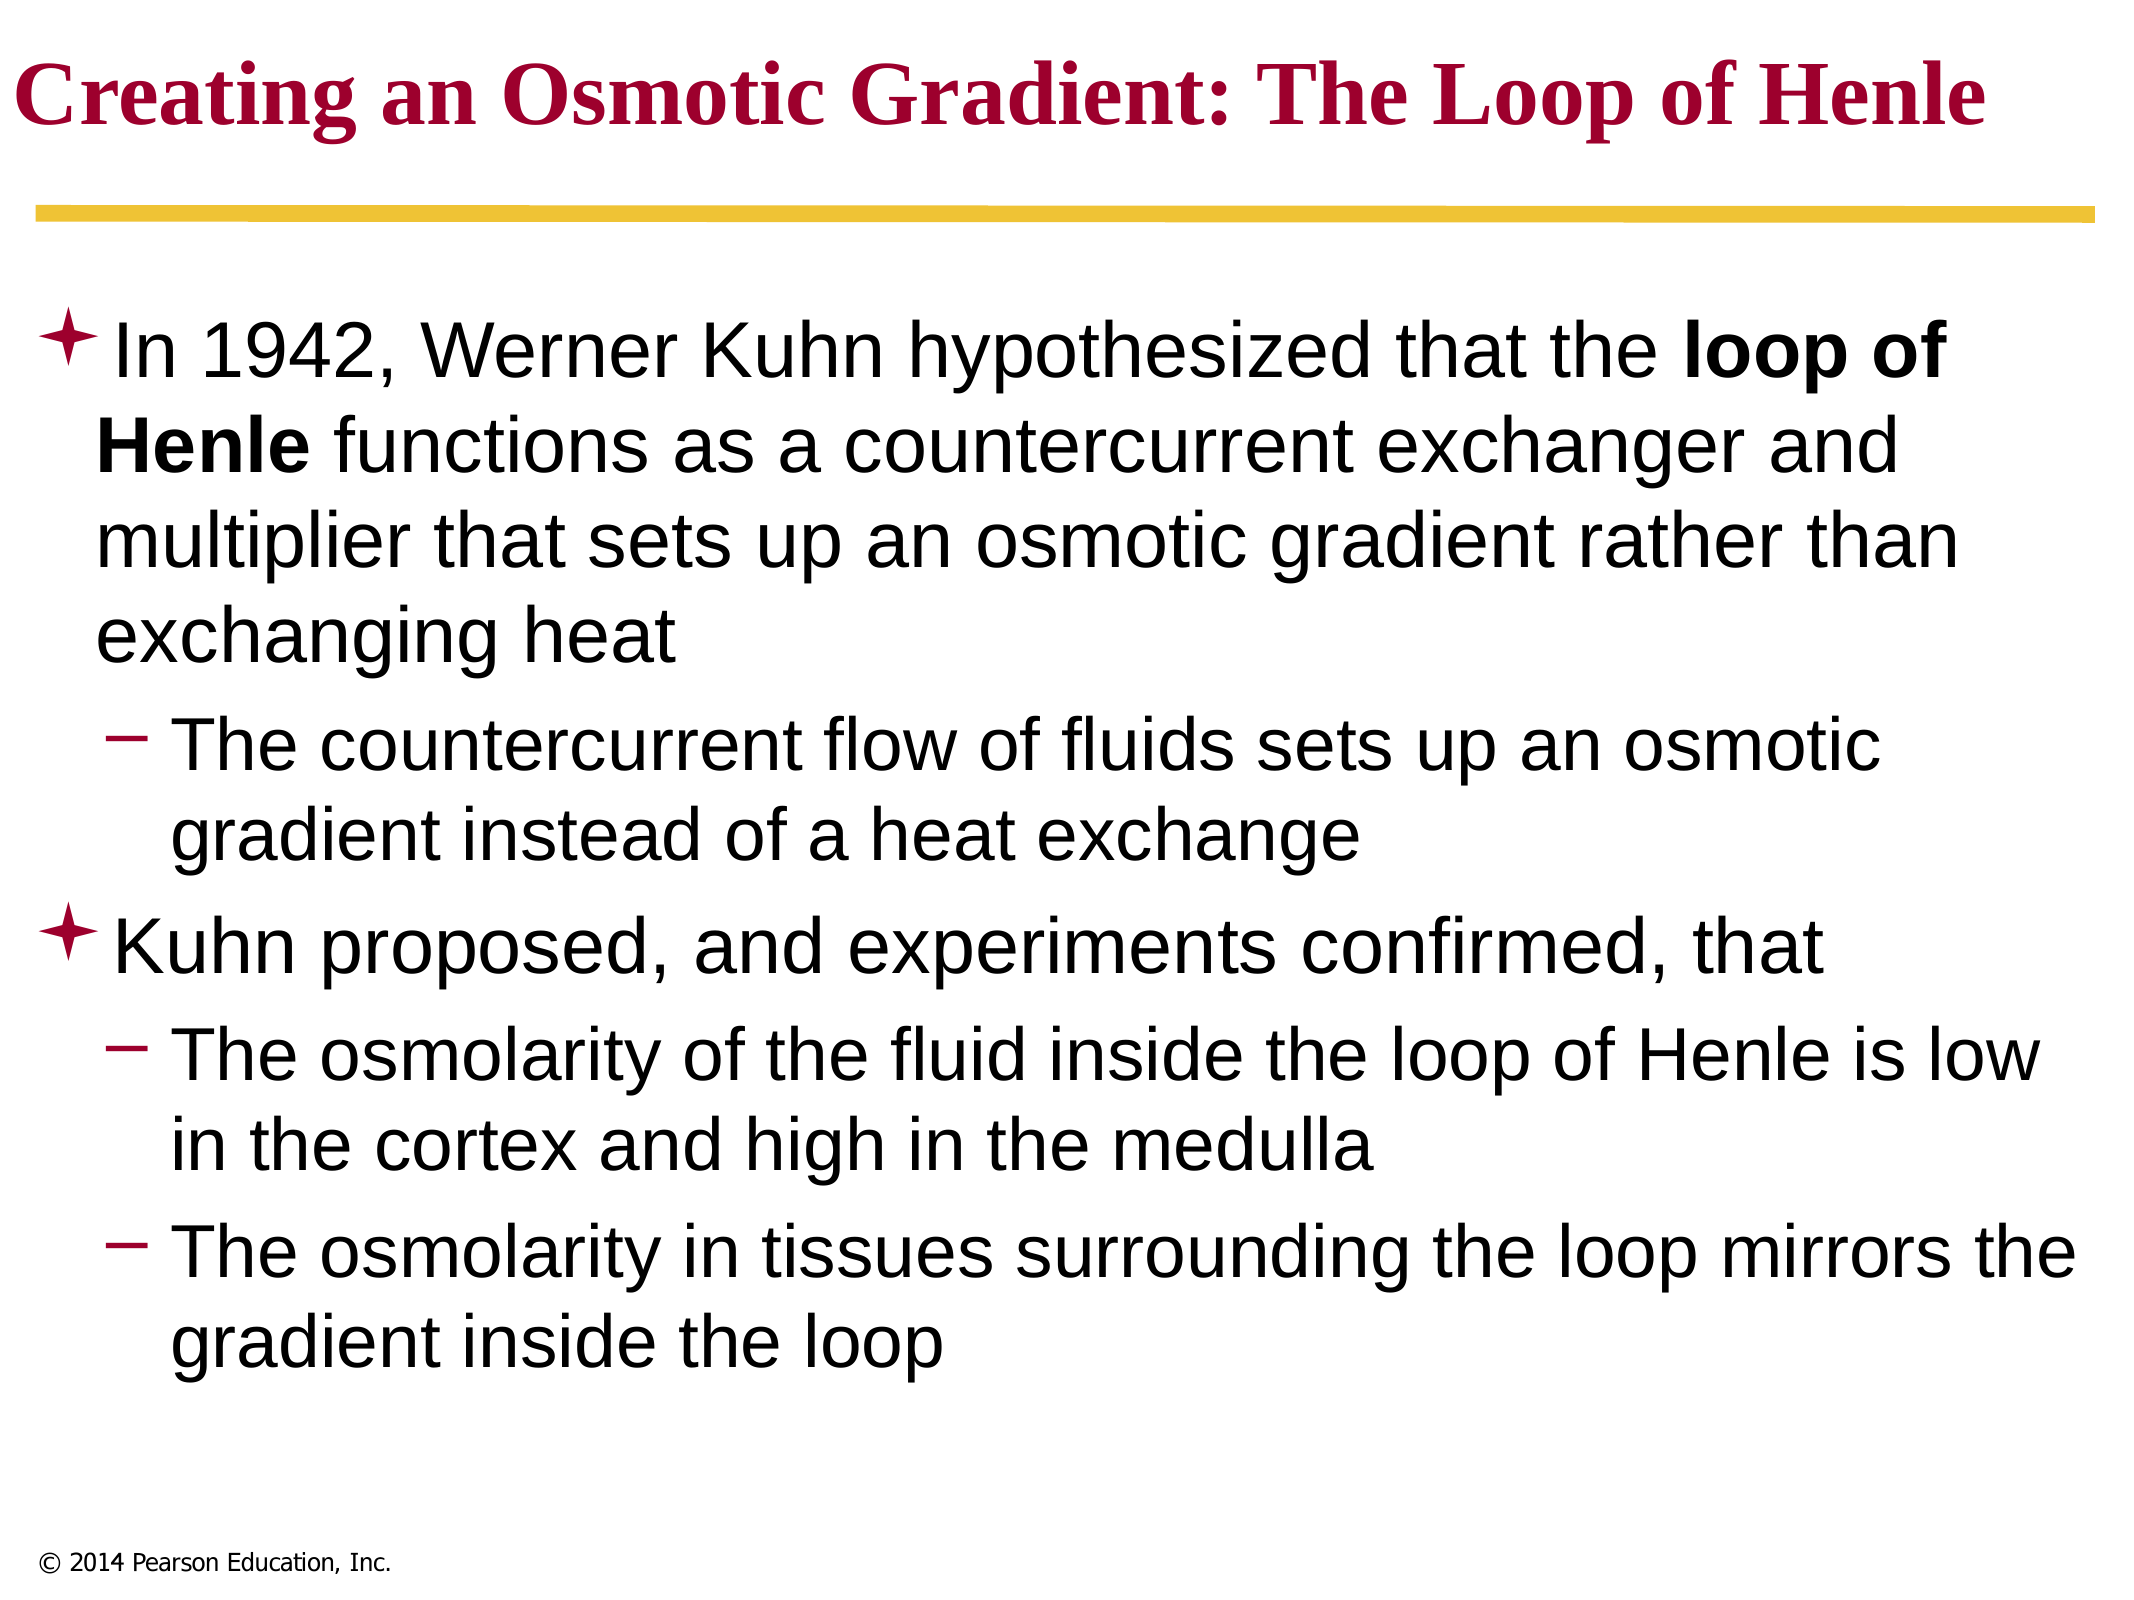

Creating an Osmotic Gradient: The Loop of Henle

In 1942, Werner Kuhn hypothesized that the loop of Henle functions as a countercurrent exchanger and multiplier that sets up an osmotic gradient rather than exchanging heat
The countercurrent flow of fluids sets up an osmotic gradient instead of a heat exchange
Kuhn proposed, and experiments confirmed, that
The osmolarity of the fluid inside the loop of Henle is low in the cortex and high in the medulla
The osmolarity in tissues surrounding the loop mirrors the gradient inside the loop